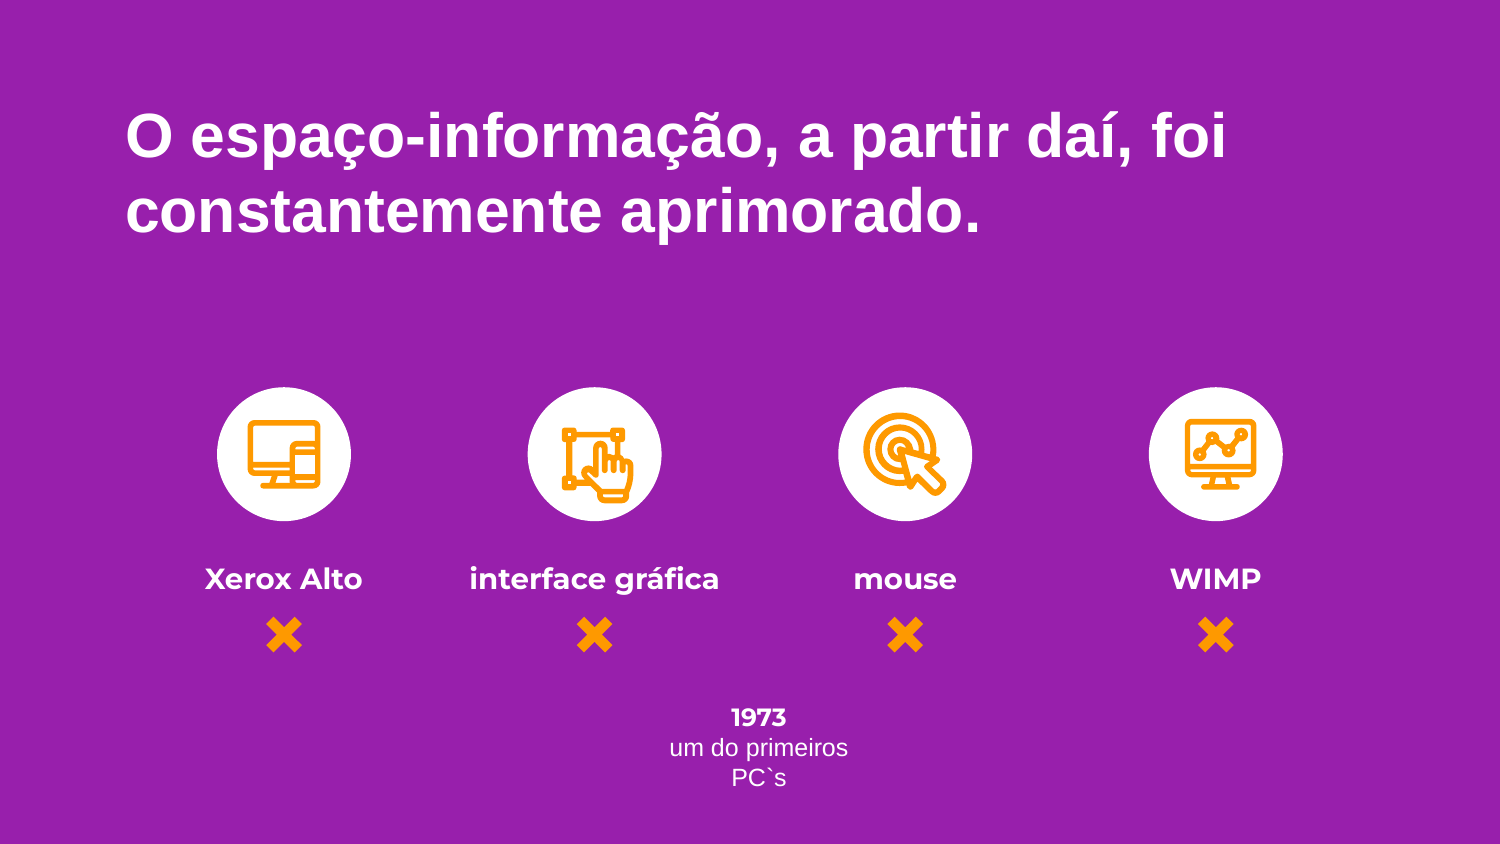

# O espaço-informação, a partir daí, foi constantemente aprimorado.

Xerox Alto

interface gráfica

mouse

WIMP

1973
um do primeiros PC`s